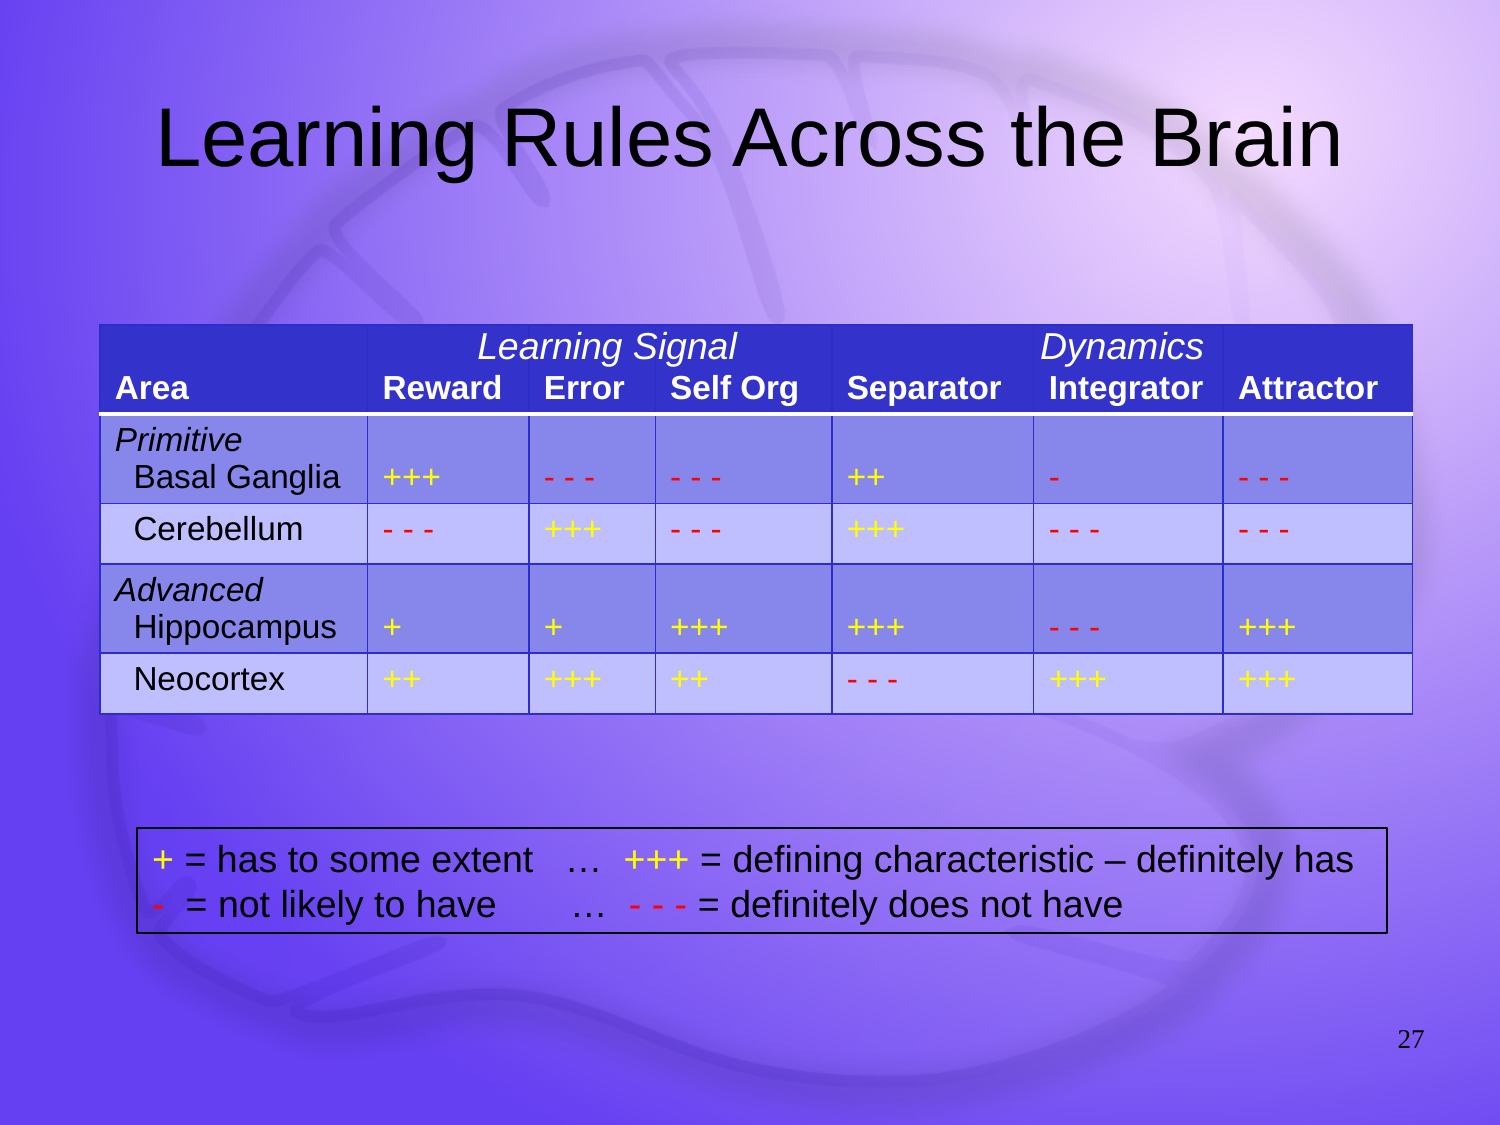

# Learning Rules Across the Brain
Learning Signal
Dynamics
| Area | Reward | Error | Self Org | Separator | Integrator | Attractor |
| --- | --- | --- | --- | --- | --- | --- |
| Primitive Basal Ganglia | +++ | - - - | - - - | ++ | - | - - - |
| Cerebellum | - - - | +++ | - - - | +++ | - - - | - - - |
| Advanced Hippocampus | + | + | +++ | +++ | - - - | +++ |
| Neocortex | ++ | +++ | ++ | - - - | +++ | +++ |
+ = has to some extent   …  +++ = defining characteristic – definitely has
-  = not likely to have       …  - - - = definitely does not have
27